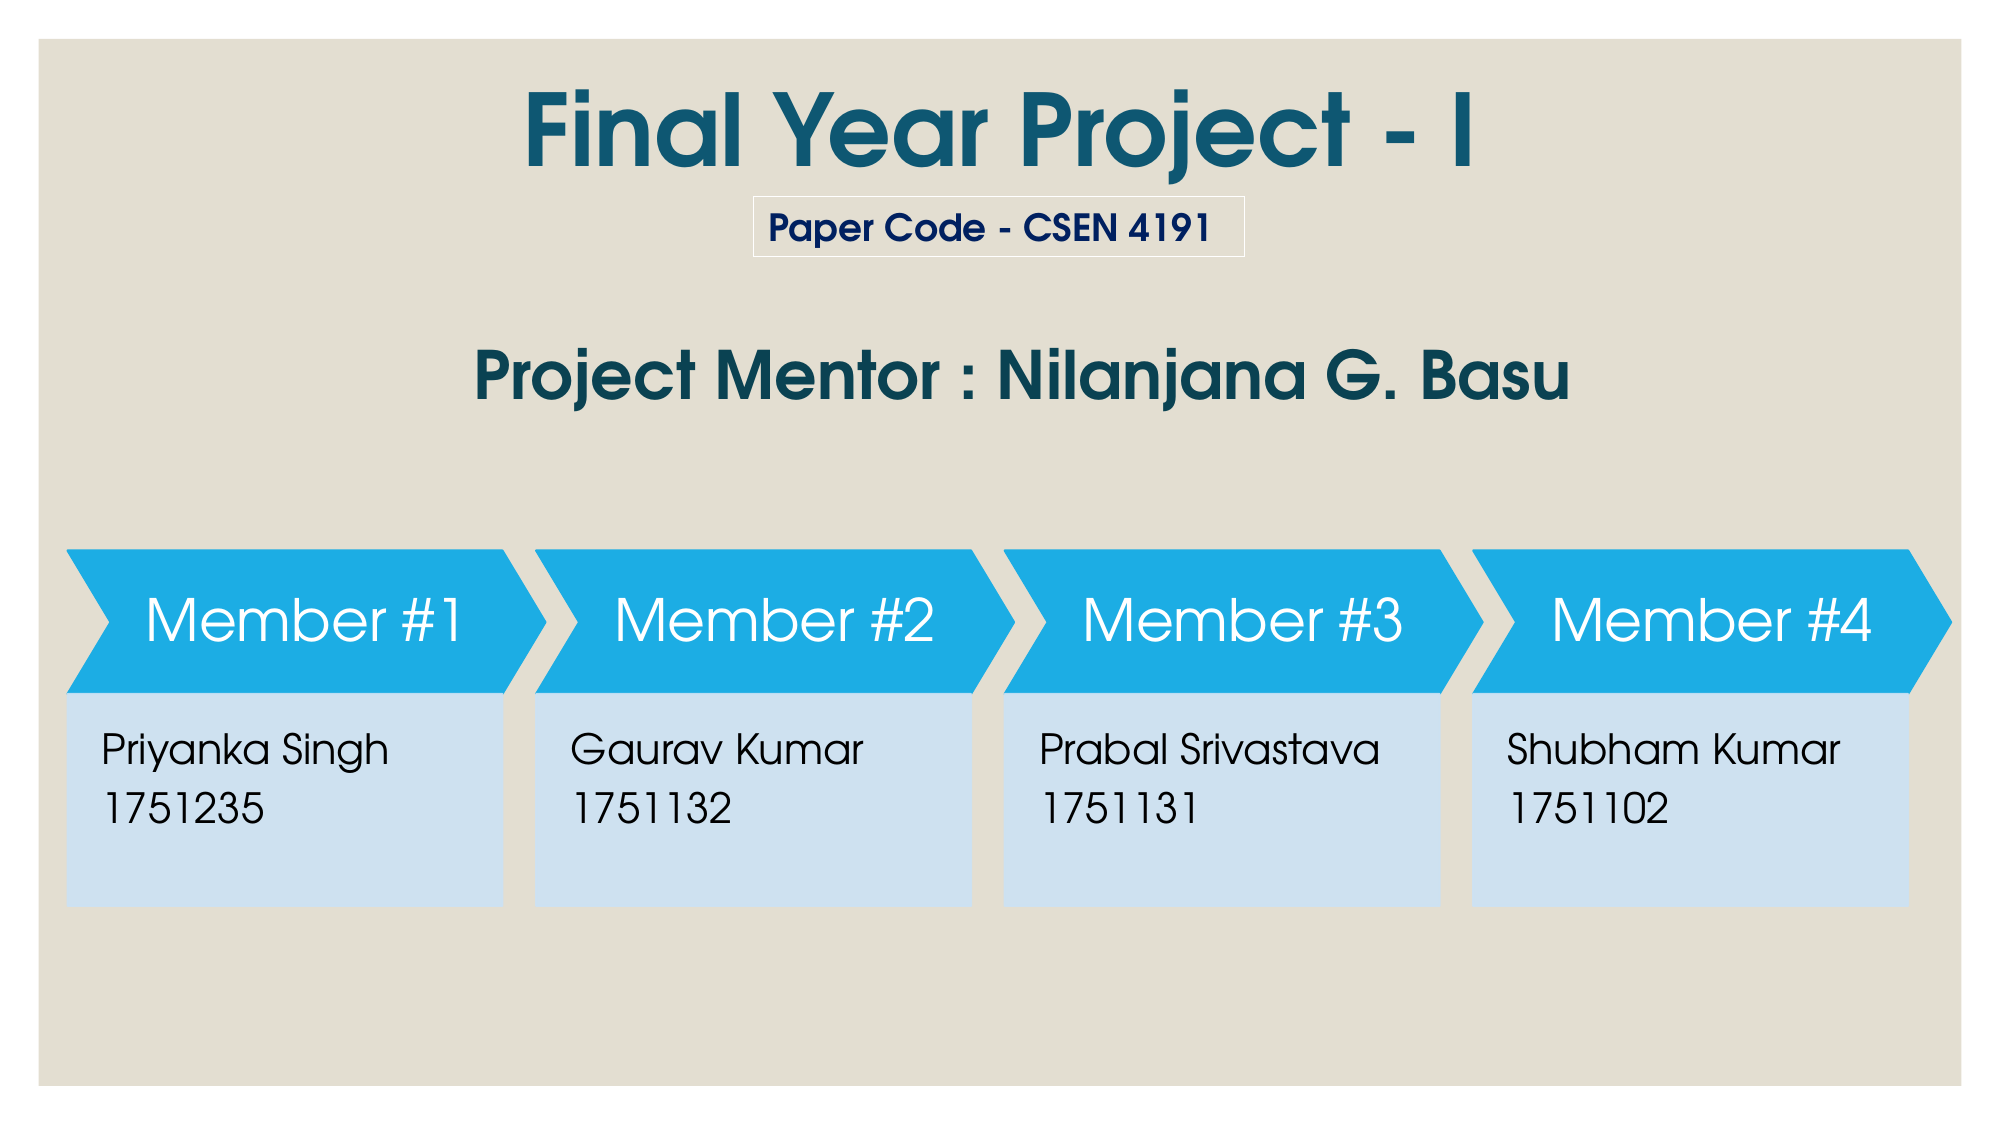

# Final Year Project - I
Paper Code - CSEN 4191
Project Mentor : Nilanjana G. Basu
Member #1
Priyanka Singh
1751235
Member #2
Gaurav Kumar
1751132
Member #3
Prabal Srivastava
1751131
Member #4
Shubham Kumar
1751102